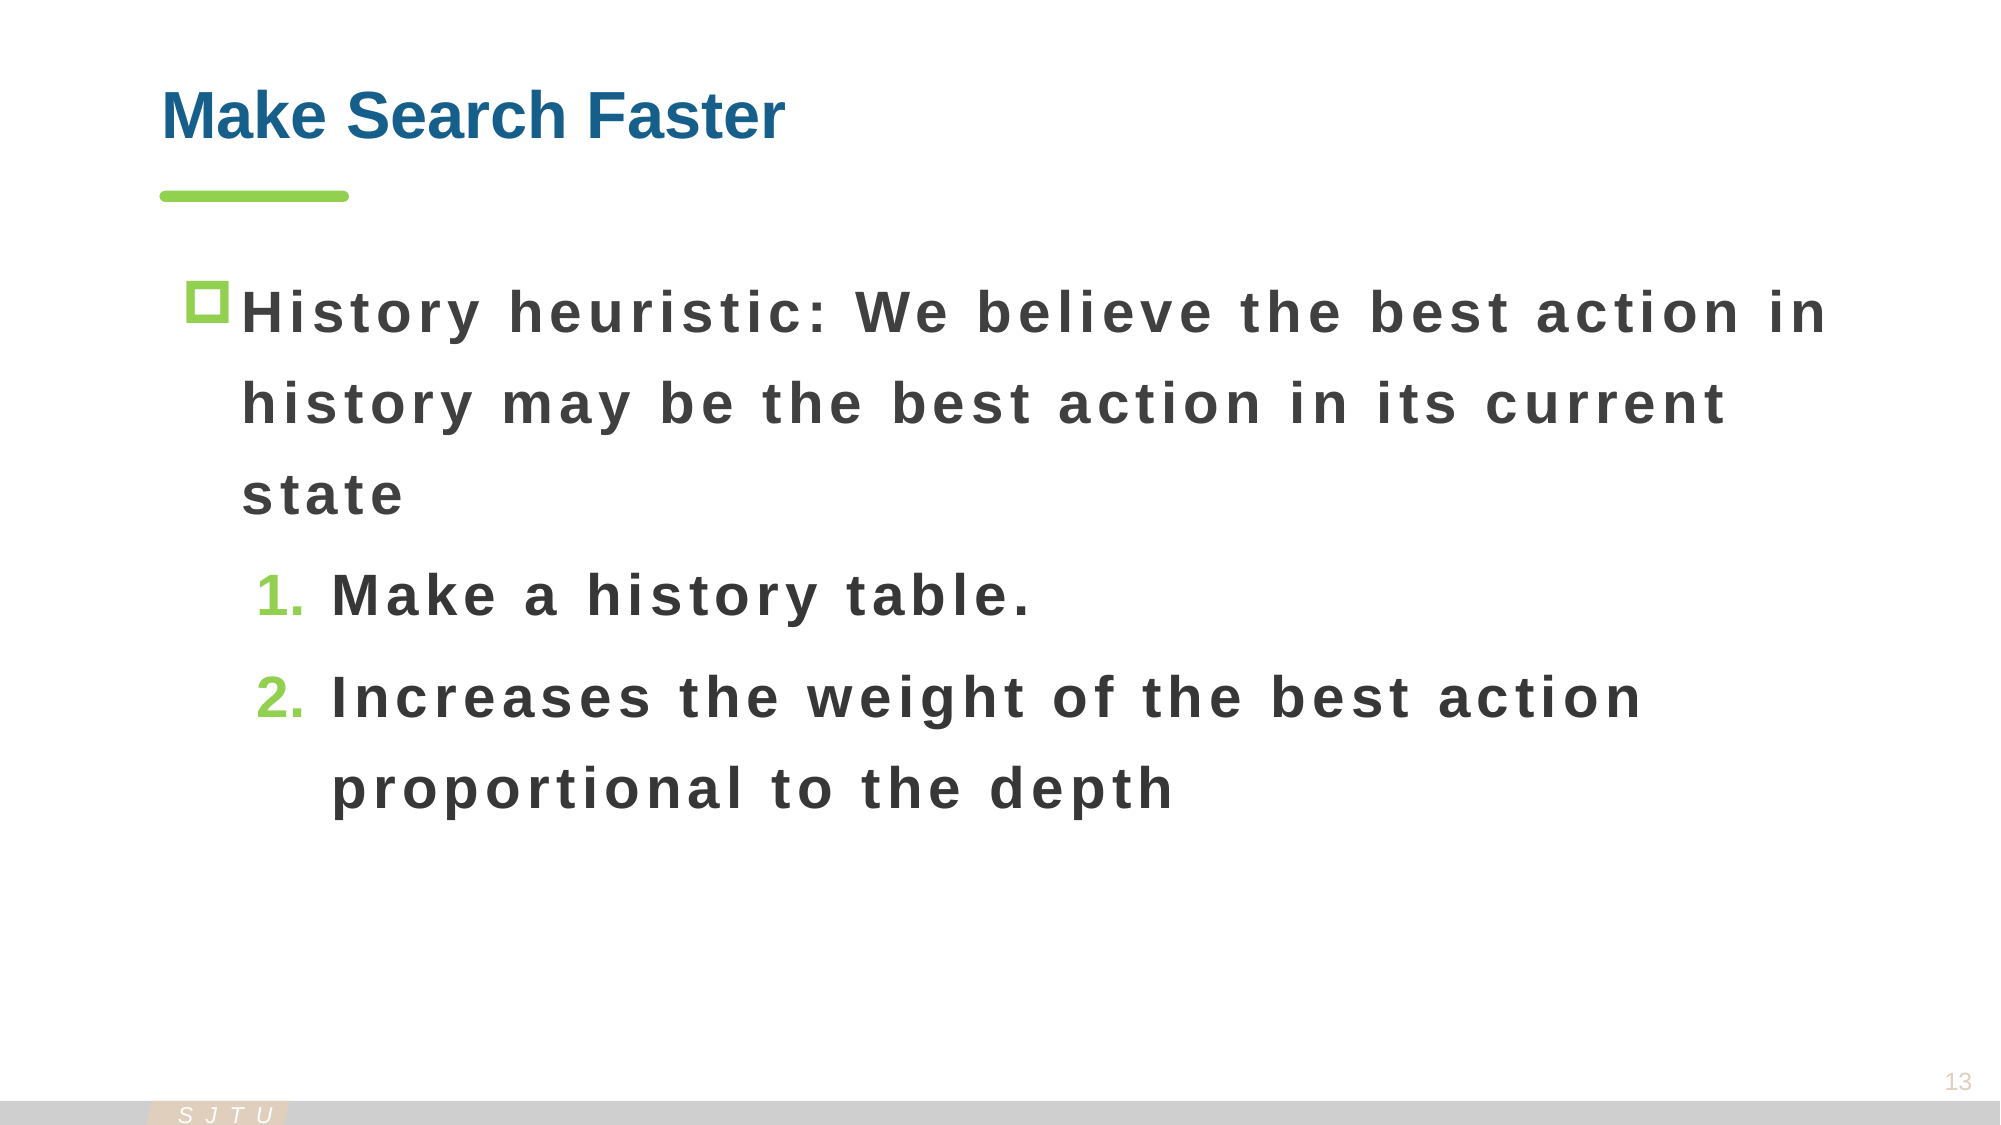

Make Search Faster
History heuristic: We believe the best action in history may be the best action in its current state
Make a history table.
Increases the weight of the best action proportional to the depth
13